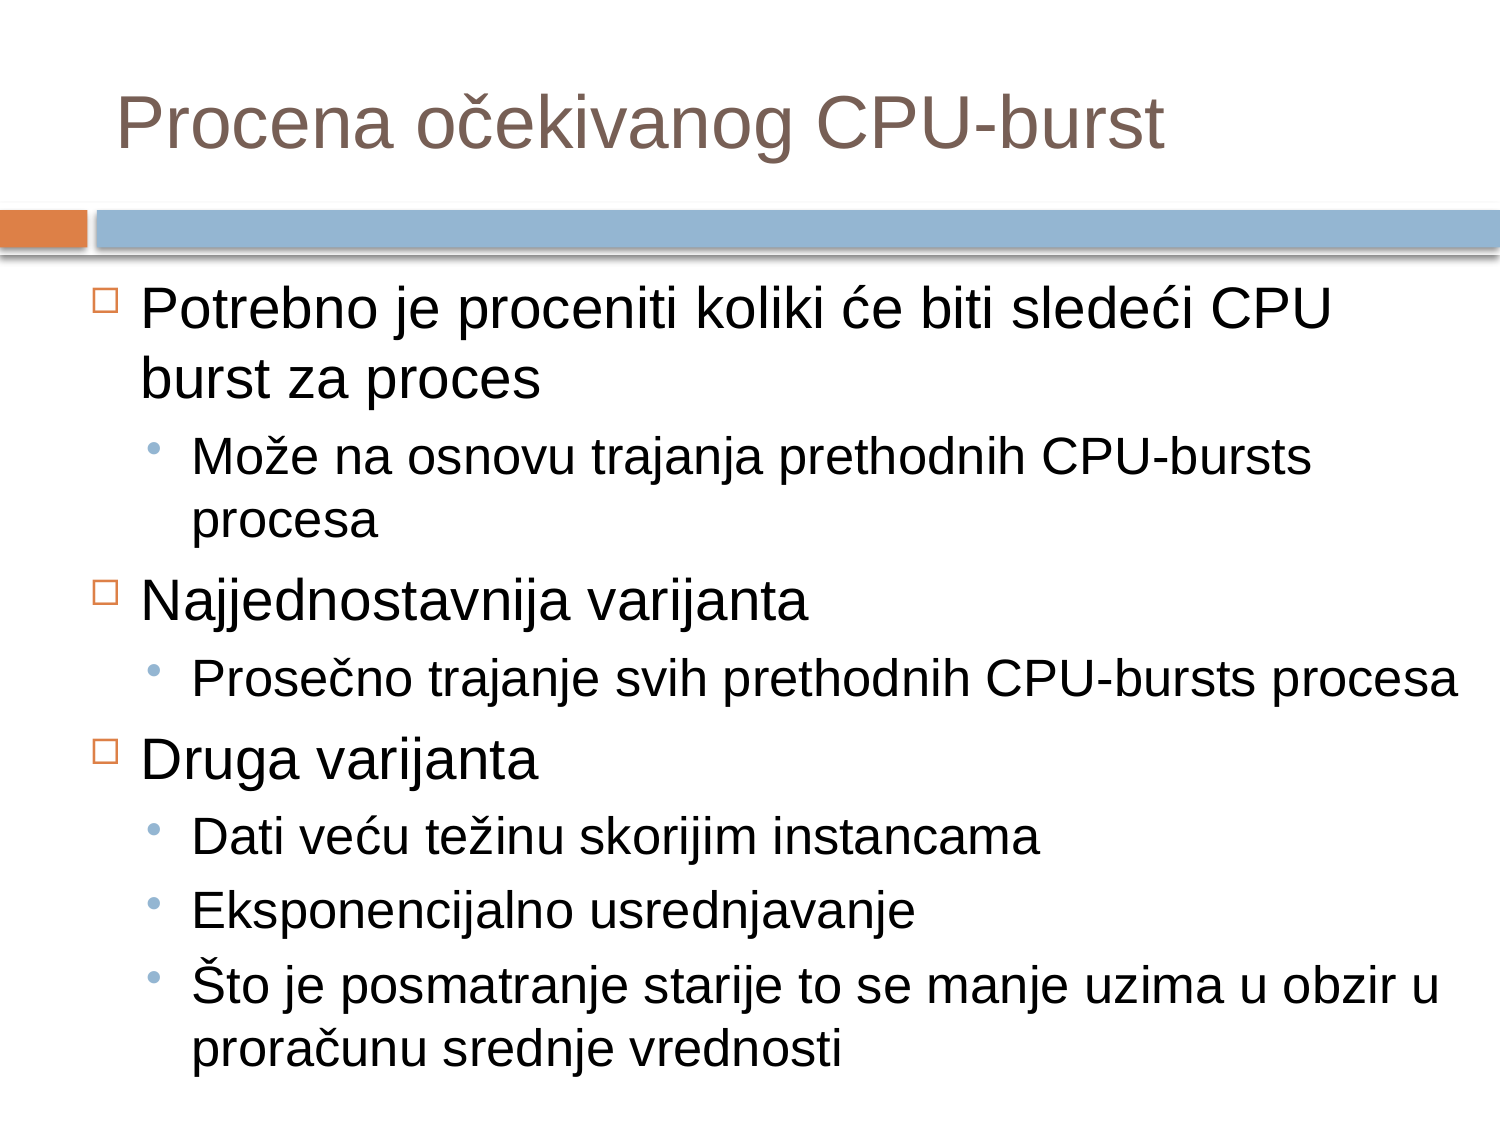

# Procena očekivanog CPU-burst
Potrebno je proceniti koliki će biti sledeći CPU burst za proces
Može na osnovu trajanja prethodnih CPU-bursts procesa
Najjednostavnija varijanta
Prosečno trajanje svih prethodnih CPU-bursts procesa
Druga varijanta
Dati veću težinu skorijim instancama
Eksponencijalno usrednjavanje
Što je posmatranje starije to se manje uzima u obzir u proračunu srednje vrednosti